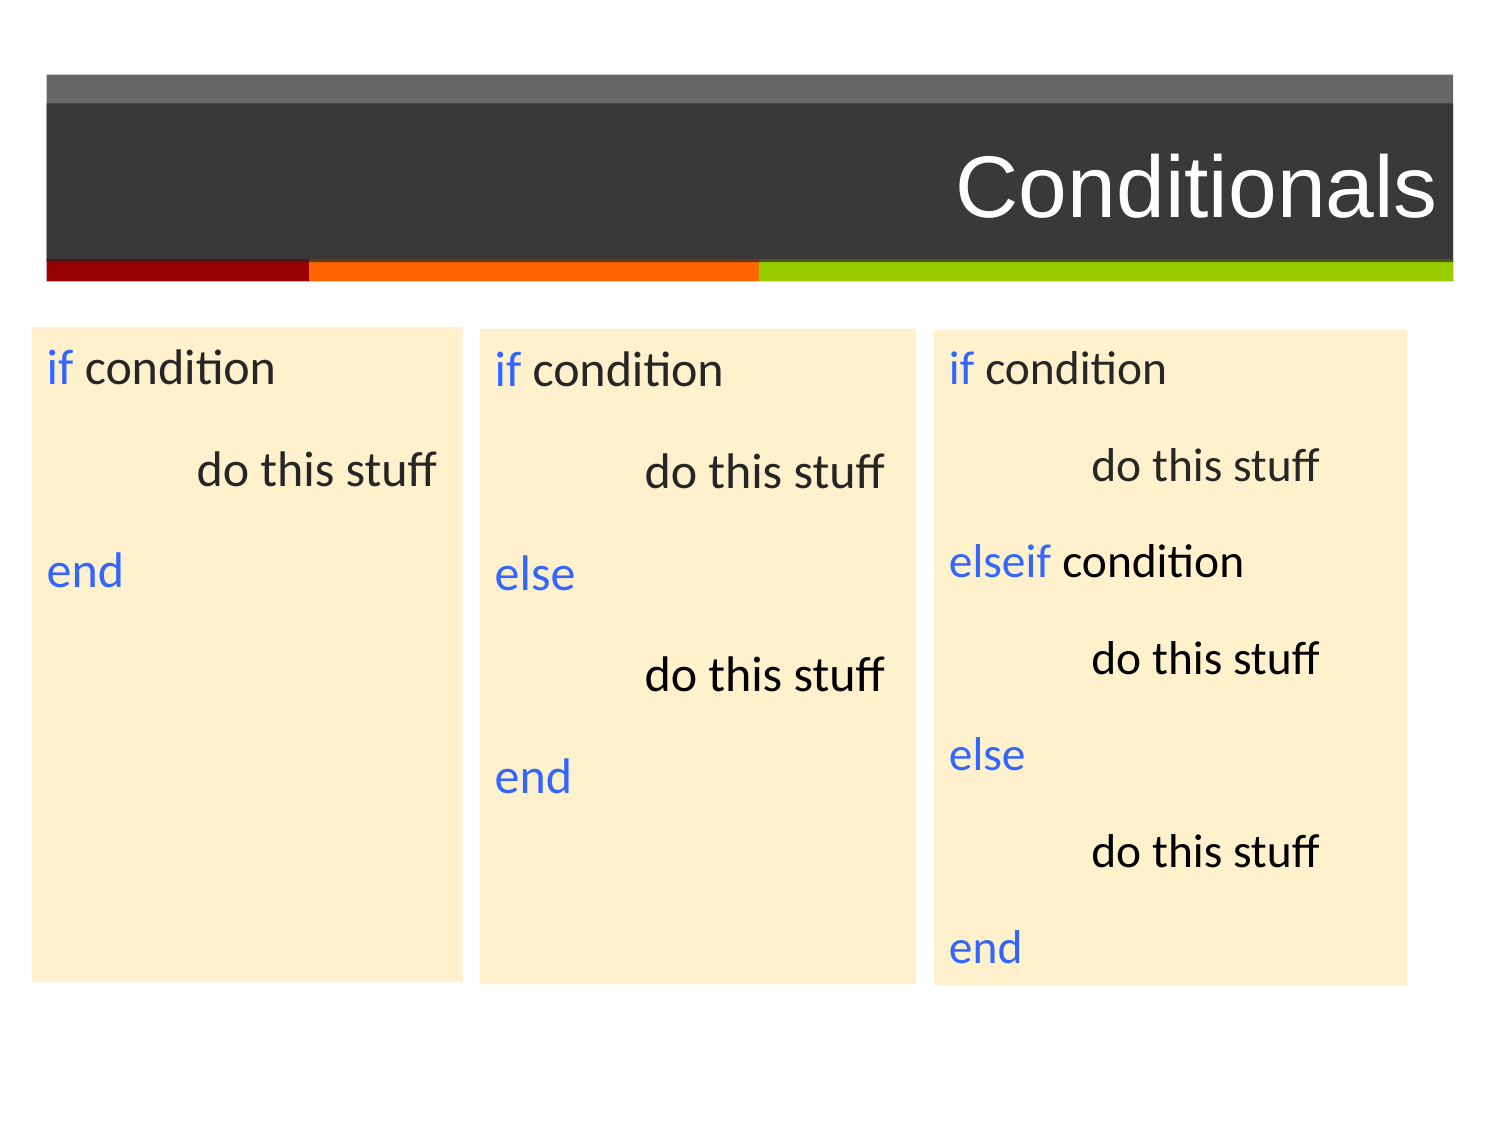

# Conditionals
if condition
	do this stuff
end

if condition
	do this stuff
else
	do this stuff
end

if condition
	do this stuff
elseif condition
	do this stuff
else
	do this stuff
end